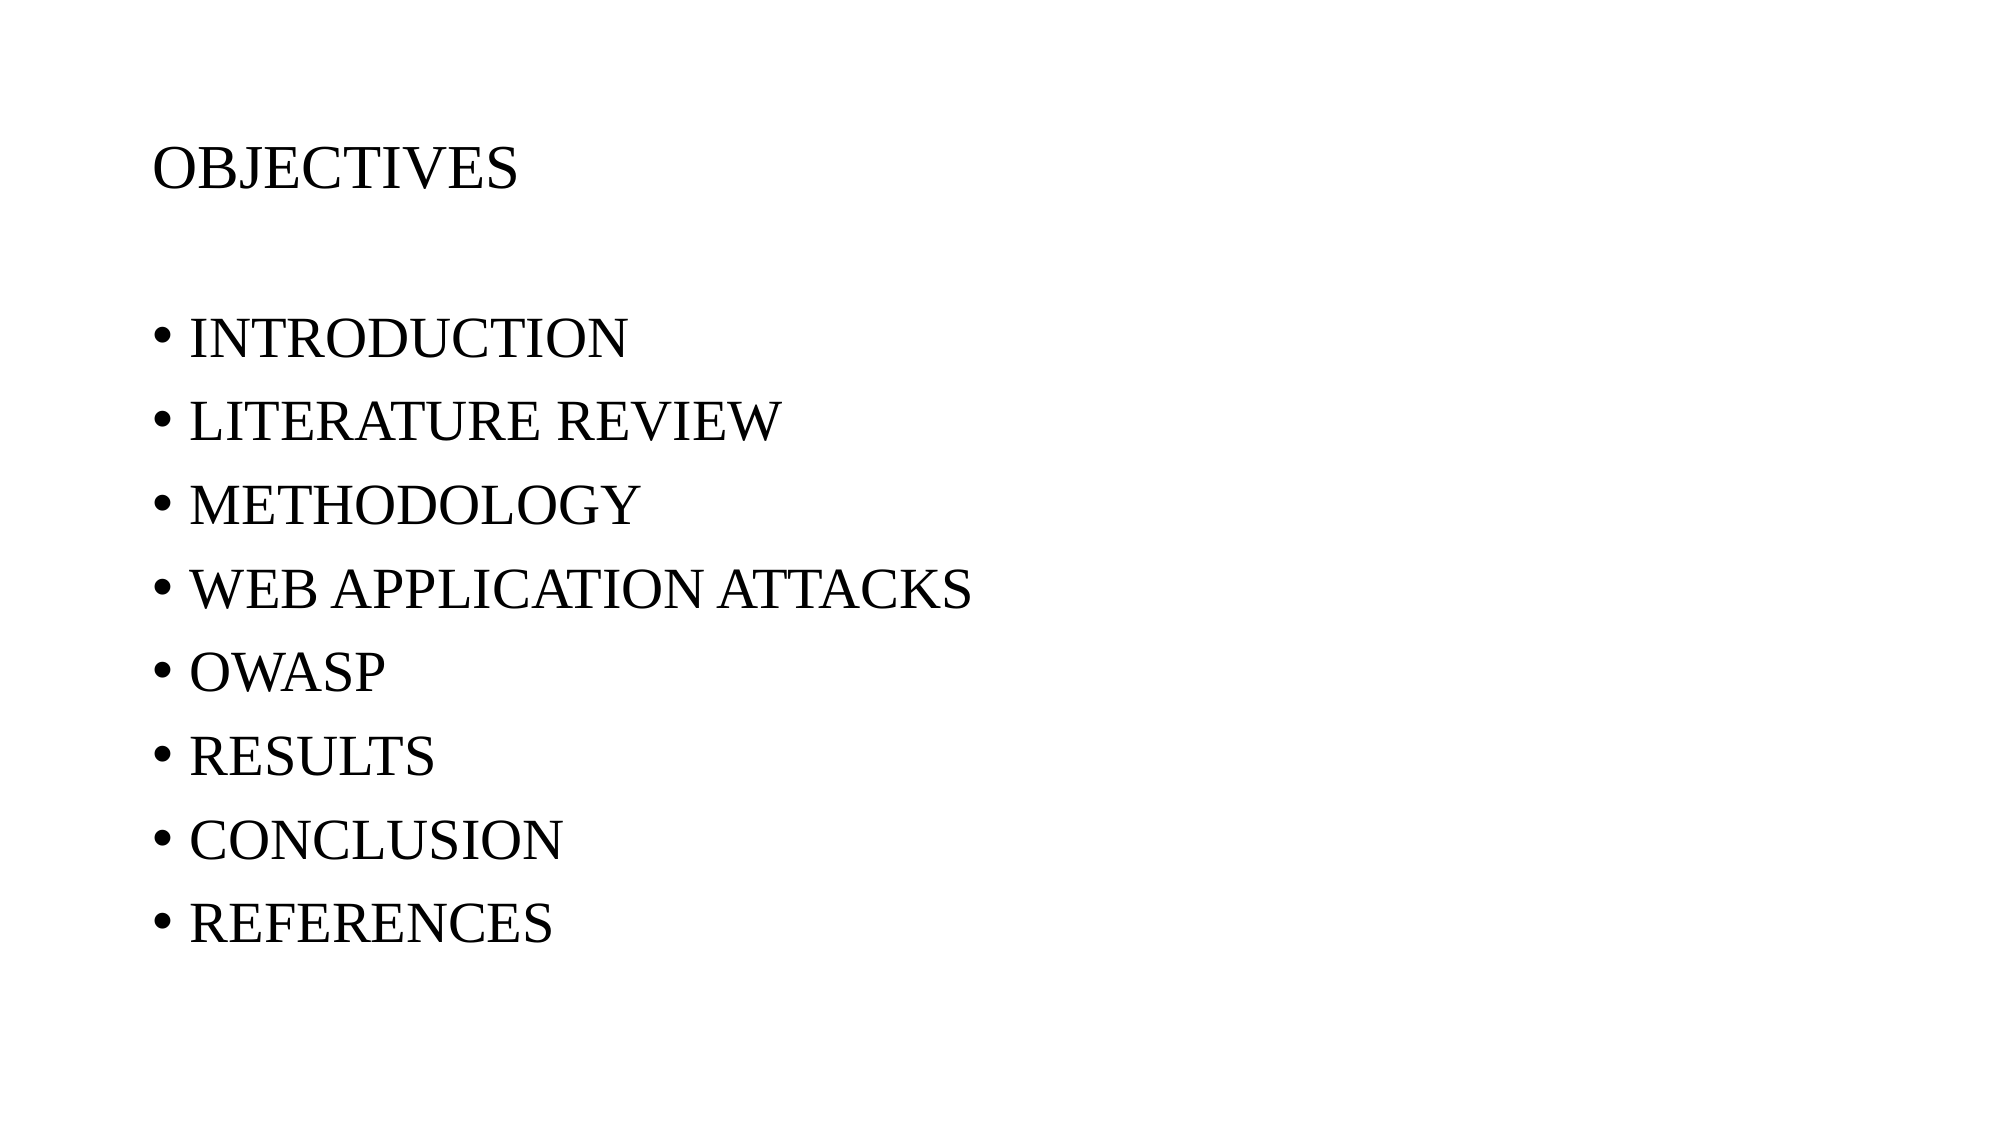

# OBJECTIVES
INTRODUCTION
LITERATURE REVIEW
METHODOLOGY
WEB APPLICATION ATTACKS
OWASP
RESULTS
CONCLUSION
REFERENCES